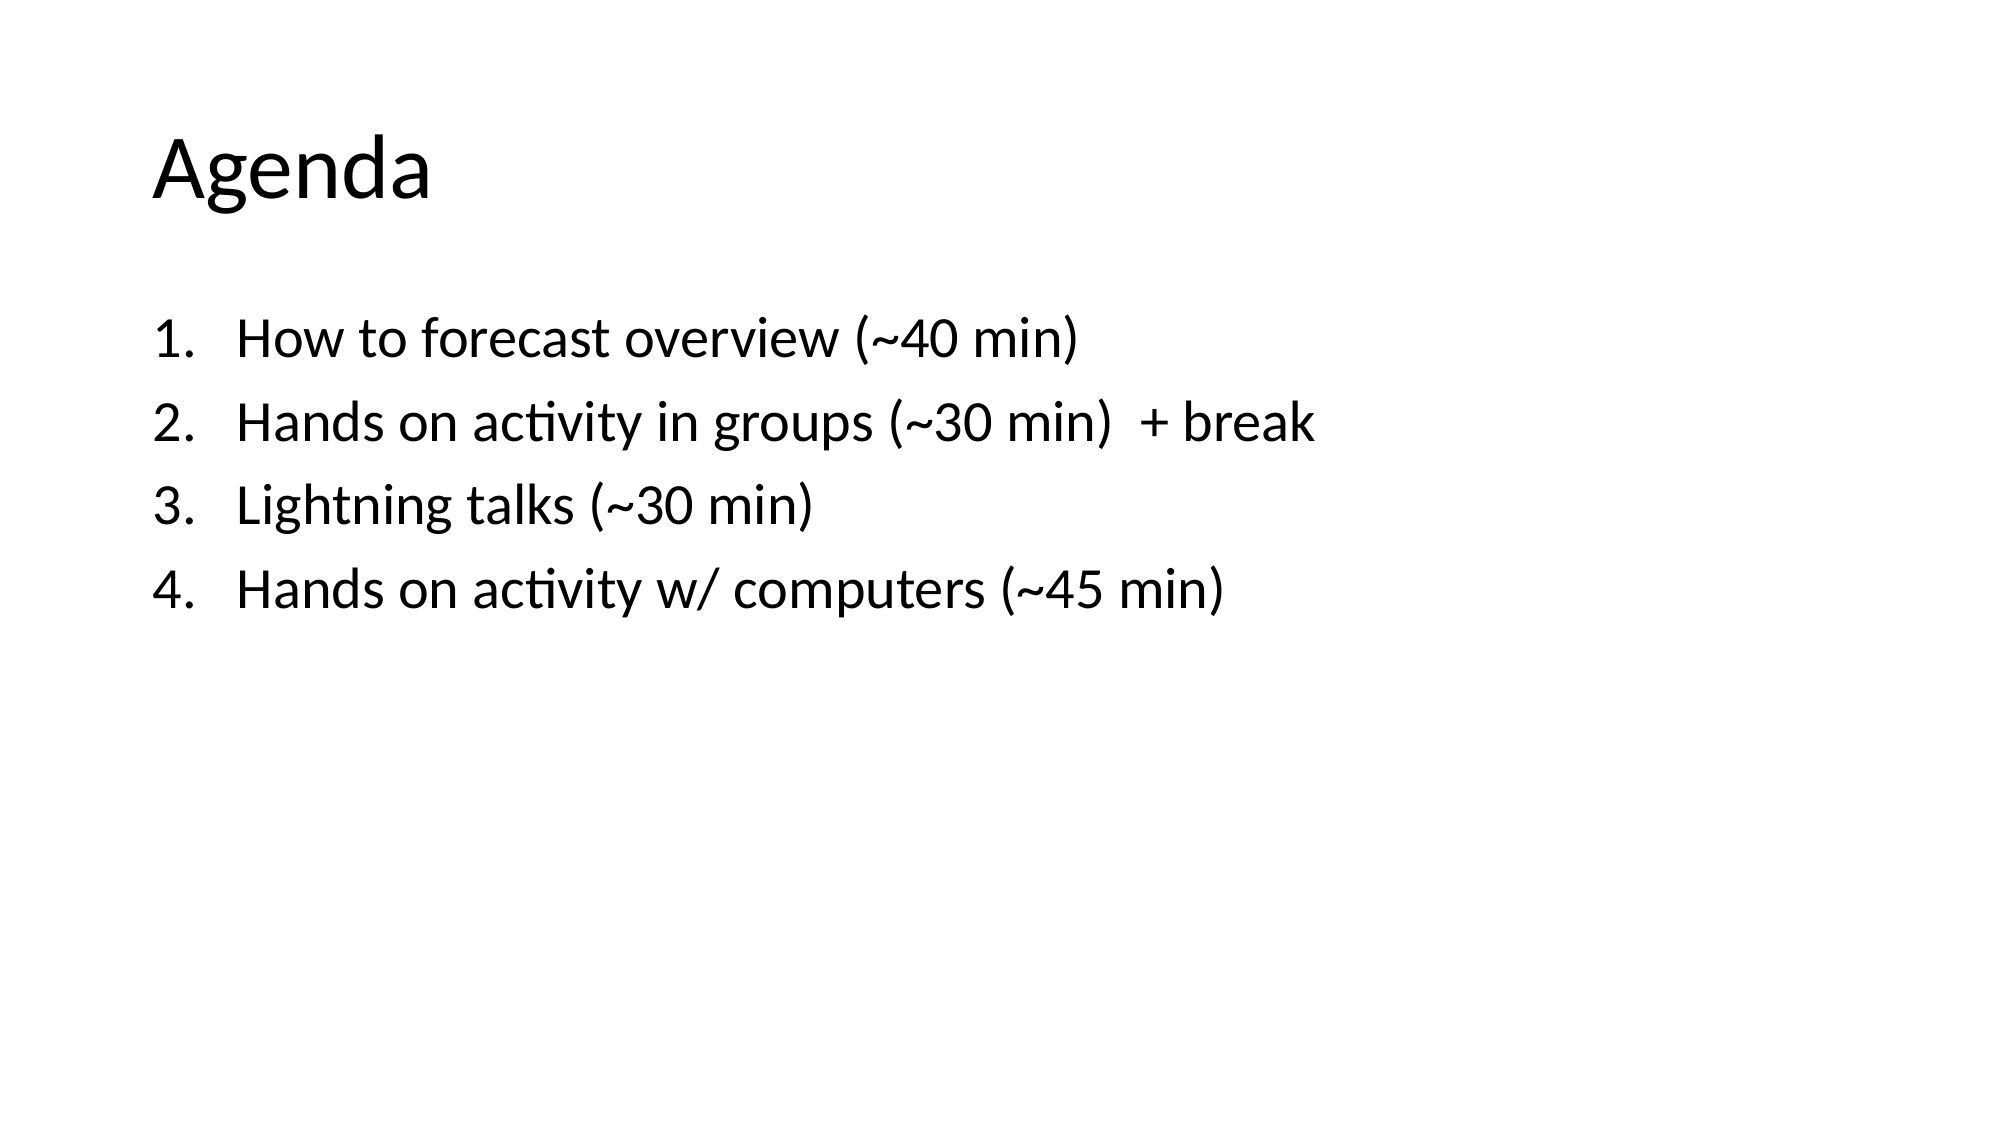

# Agenda
How to forecast overview (~40 min)
Hands on activity in groups (~30 min)  + break
Lightning talks (~30 min)
Hands on activity w/ computers (~45 min)